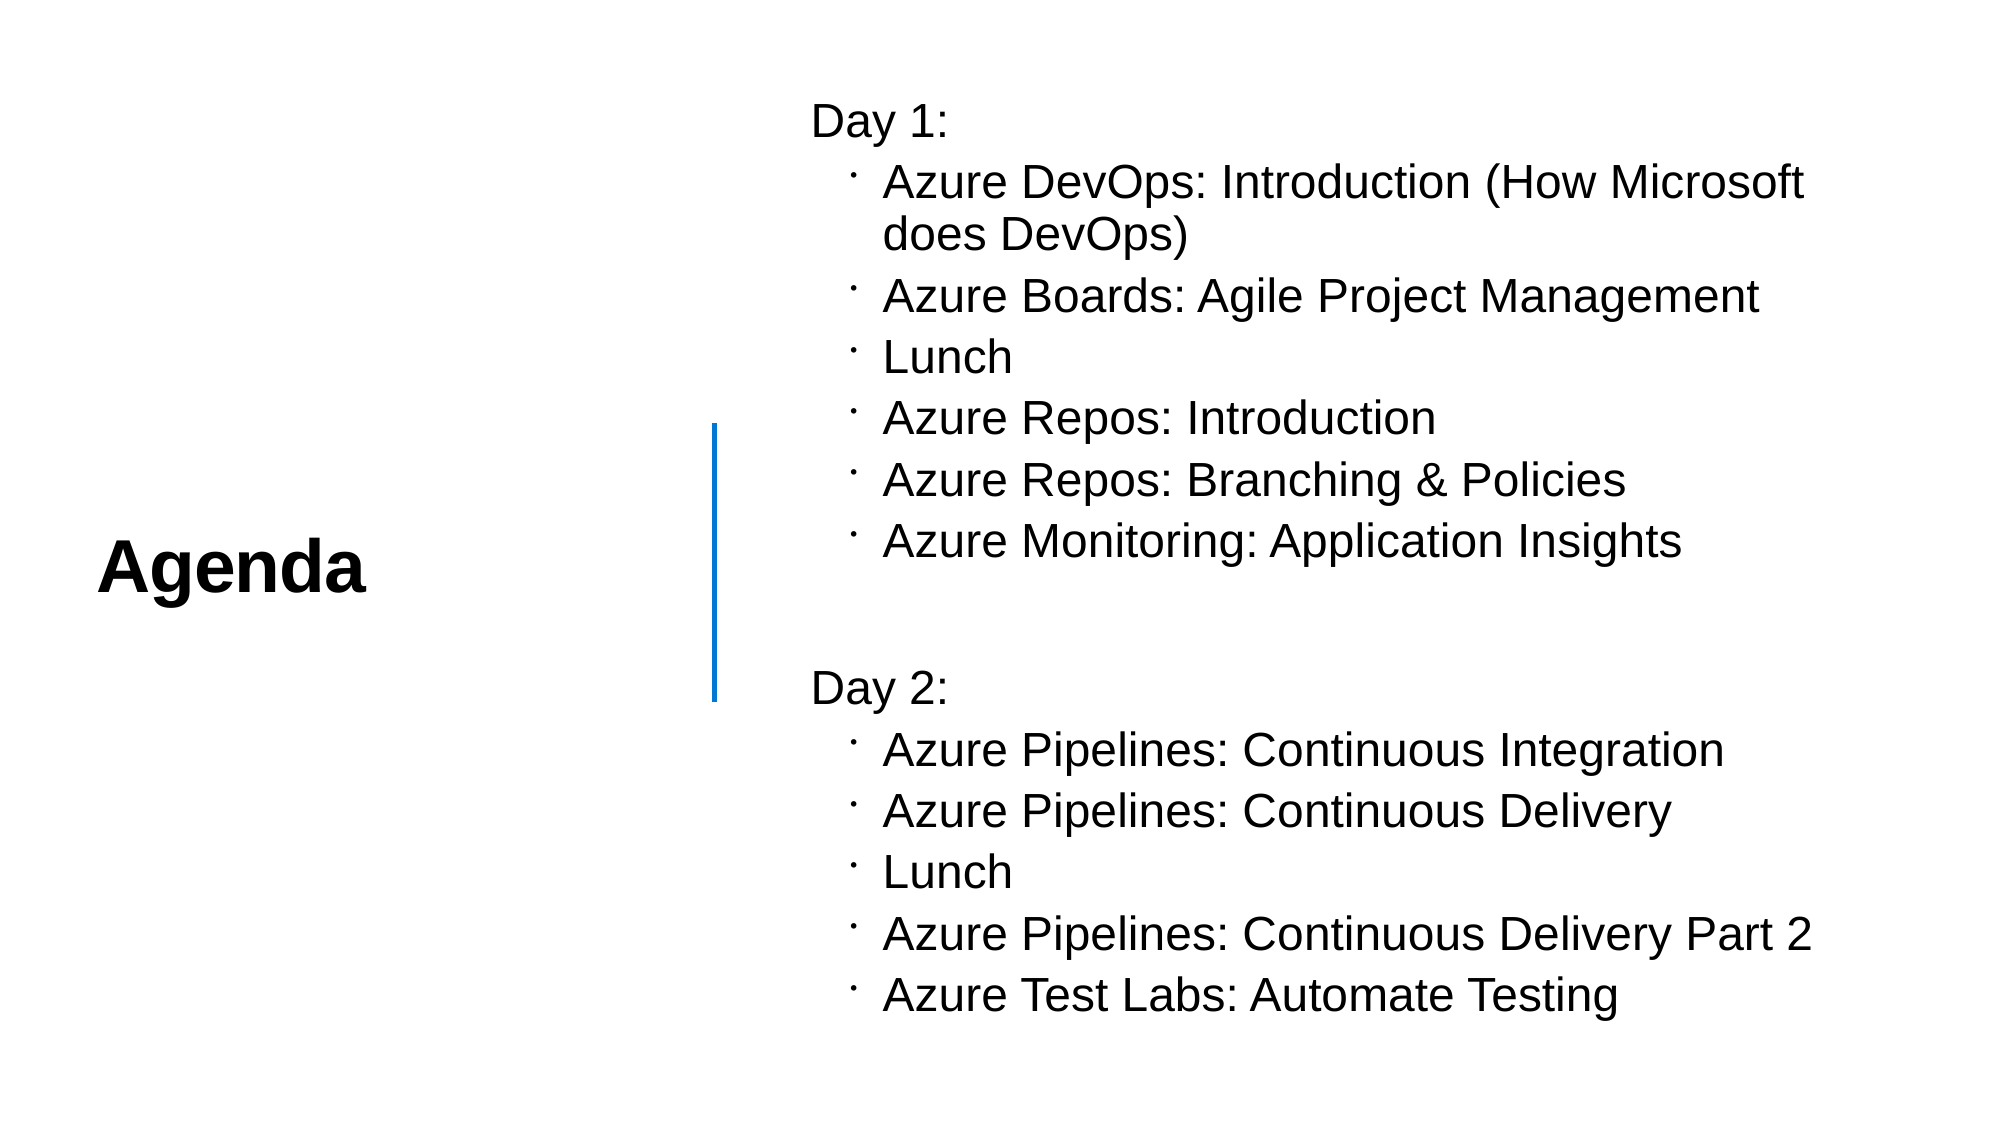

# Agenda
Day 1:
Azure DevOps: Introduction (How Microsoft does DevOps)
Azure Boards: Agile Project Management
Lunch
Azure Repos: Introduction
Azure Repos: Branching & Policies
Azure Monitoring: Application Insights

Day 2:
Azure Pipelines: Continuous Integration
Azure Pipelines: Continuous Delivery
Lunch
Azure Pipelines: Continuous Delivery Part 2
Azure Test Labs: Automate Testing